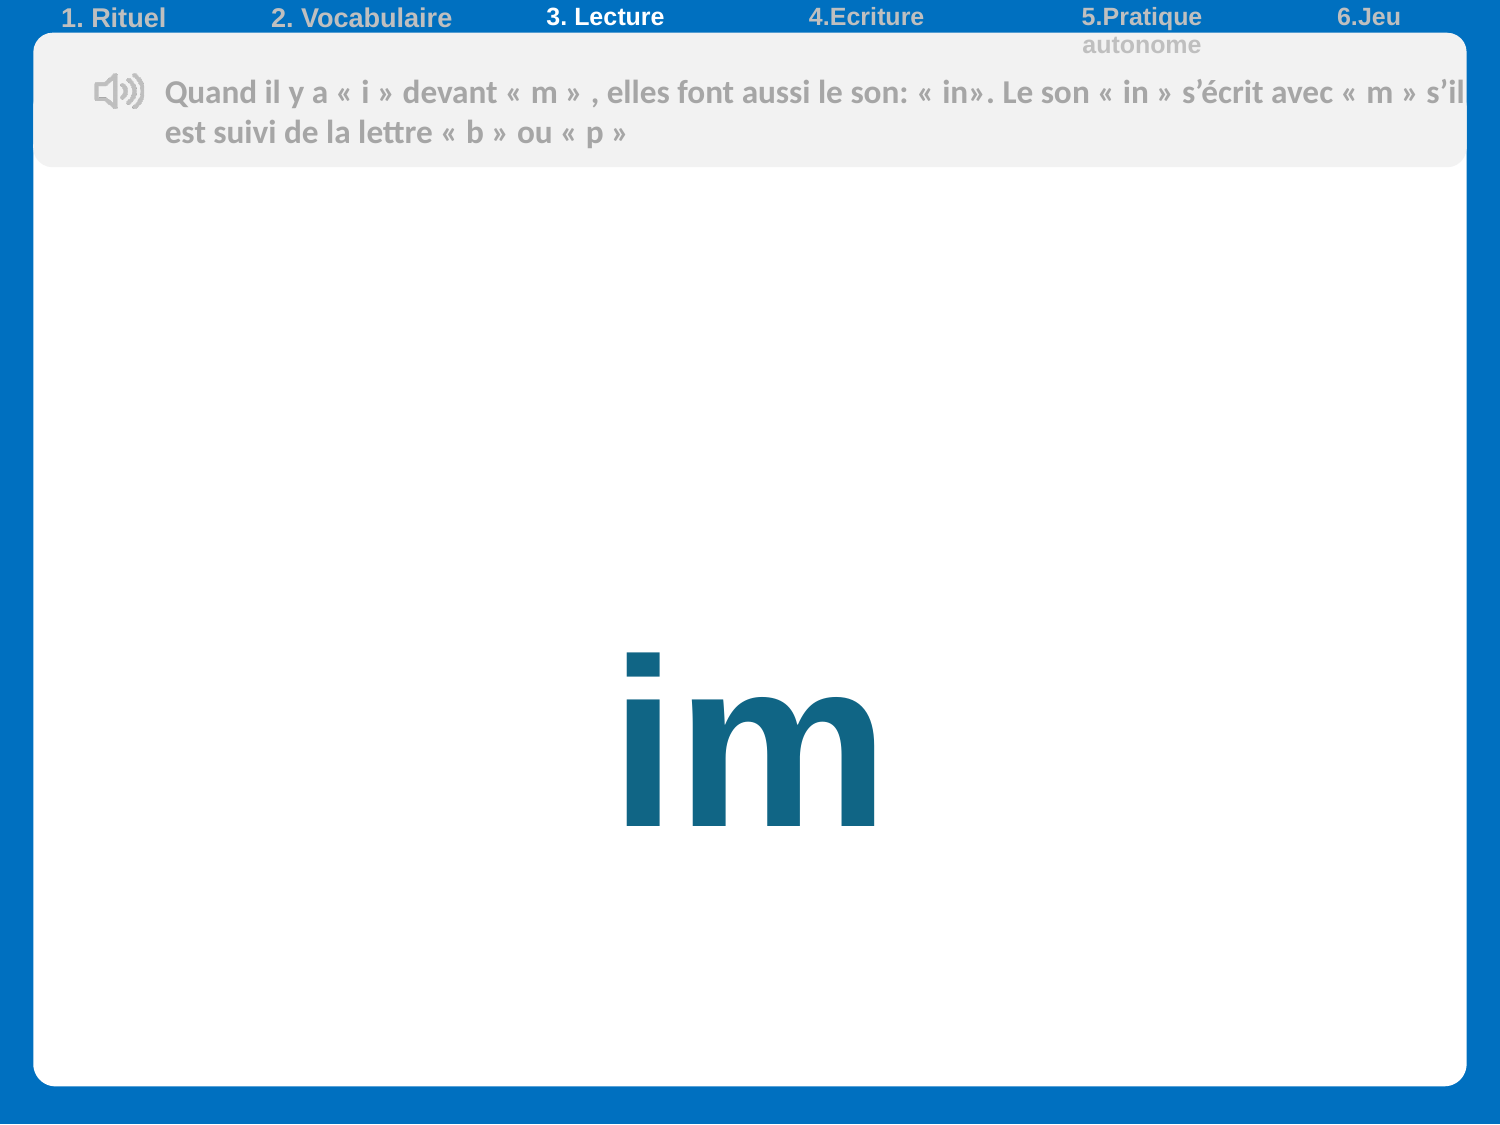

| 1. Rituel | 2. Vocabulaire | 3. Lecture | 4.Ecriture | 5.Pratique autonome | 6.Jeu |
| --- | --- | --- | --- | --- | --- |

Quand il y a « i » devant « m » , elles font aussi le son: « in». Le son « in » s’écrit avec « m » s’il est suivi de la lettre « b » ou « p »

  im